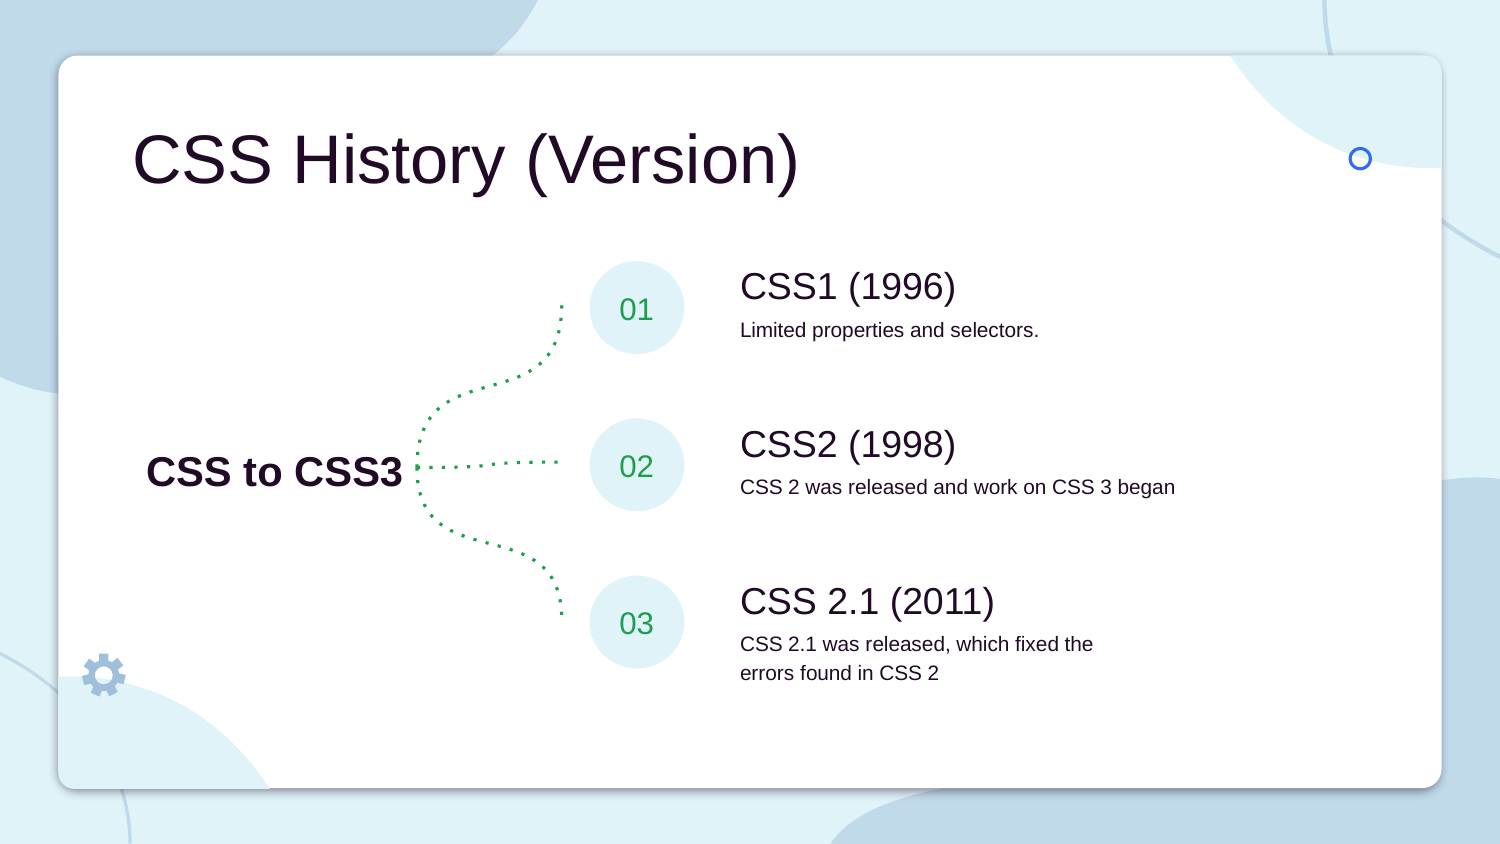

# CSS History (Version)

CSS1 (1996)
01
Limited properties and selectors.
CSS2 (1998)
02
CSS to CSS3
CSS 2 was released and work on CSS 3 began
CSS 2.1 (2011)
03
CSS 2.1 was released, which fixed the errors found in CSS 2